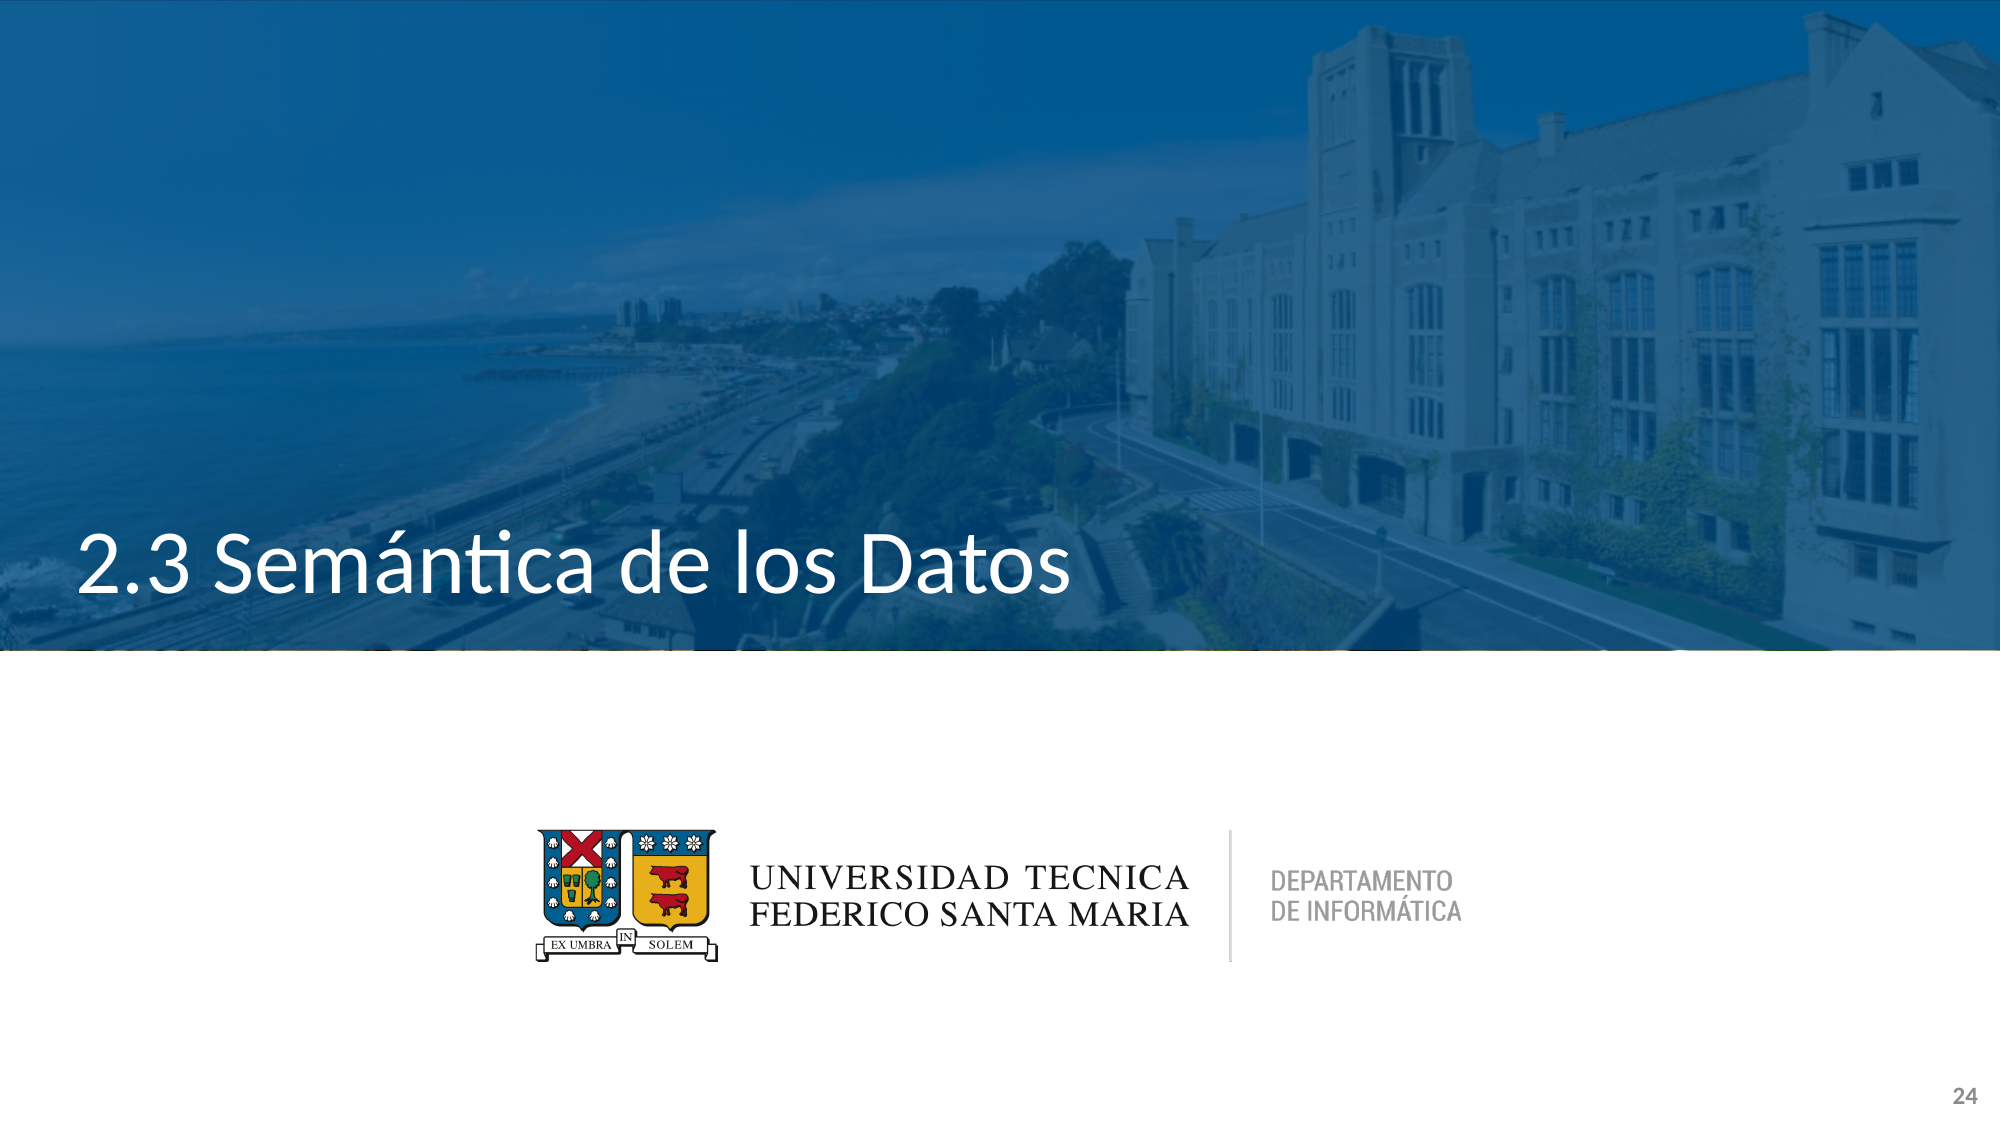

# 2.3 Semántica de los Datos
24